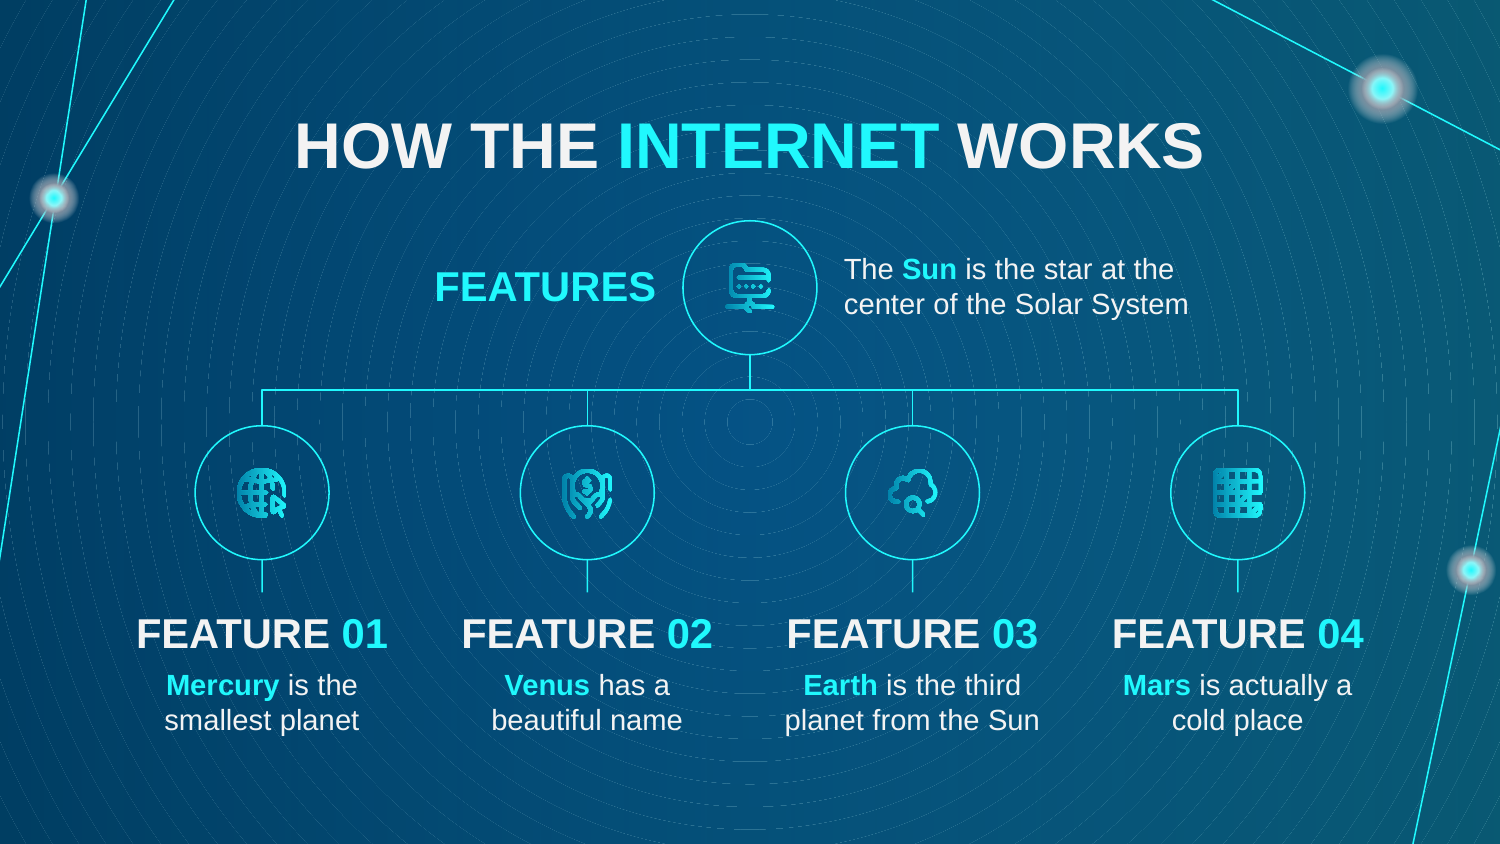

# HOW THE INTERNET WORKS

The Sun is the star at the center of the Solar System
FEATURES

FEATURE 01
FEATURE 02
FEATURE 03
FEATURE 04
Mercury is the smallest planet
Venus has a beautiful name
Earth is the third planet from the Sun
Mars is actually a cold place